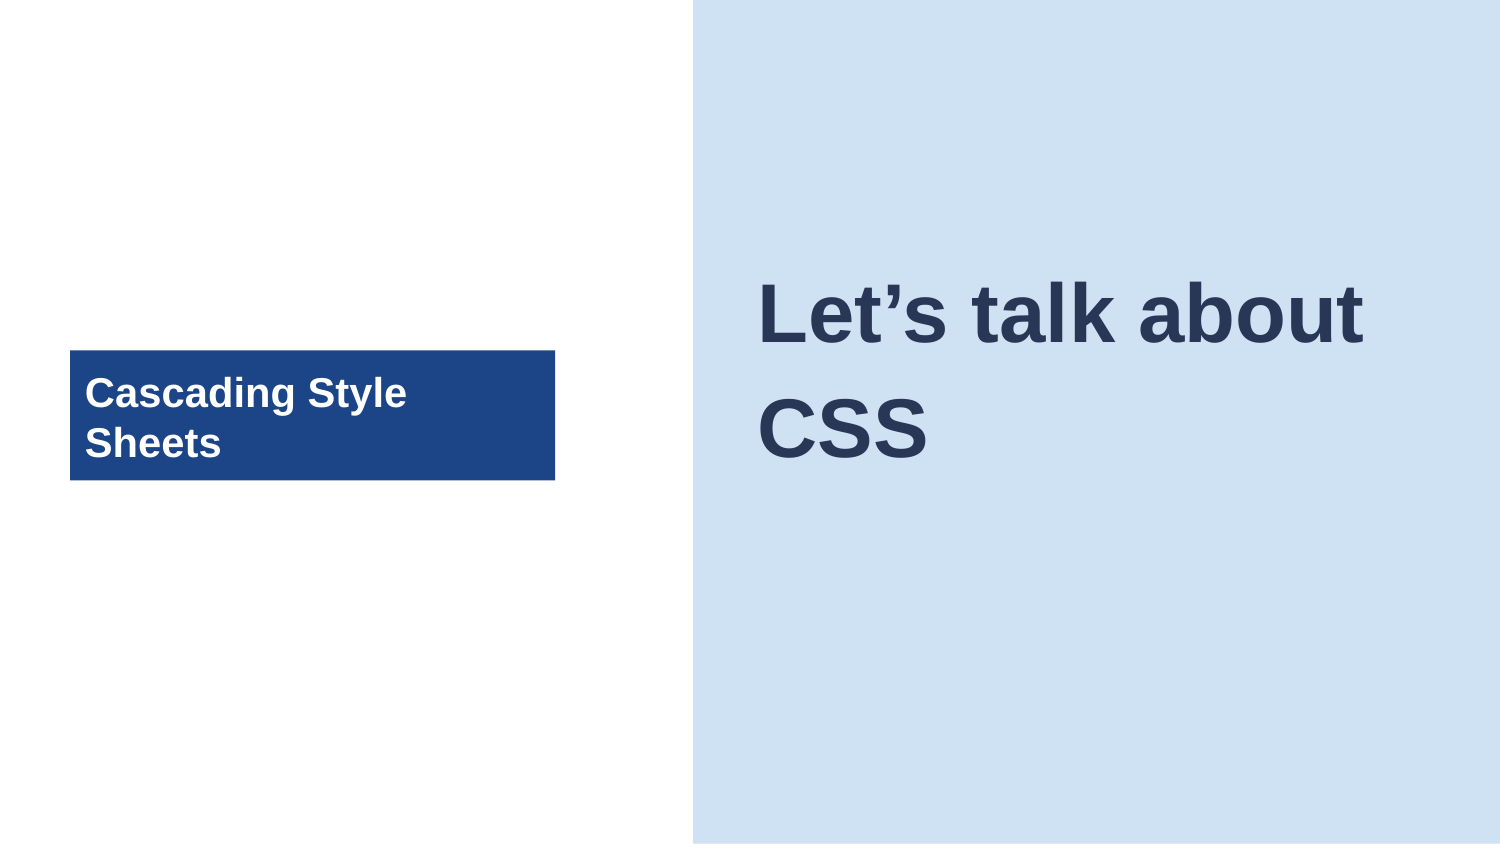

Let’s talk about CSS
Cascading Style Sheets